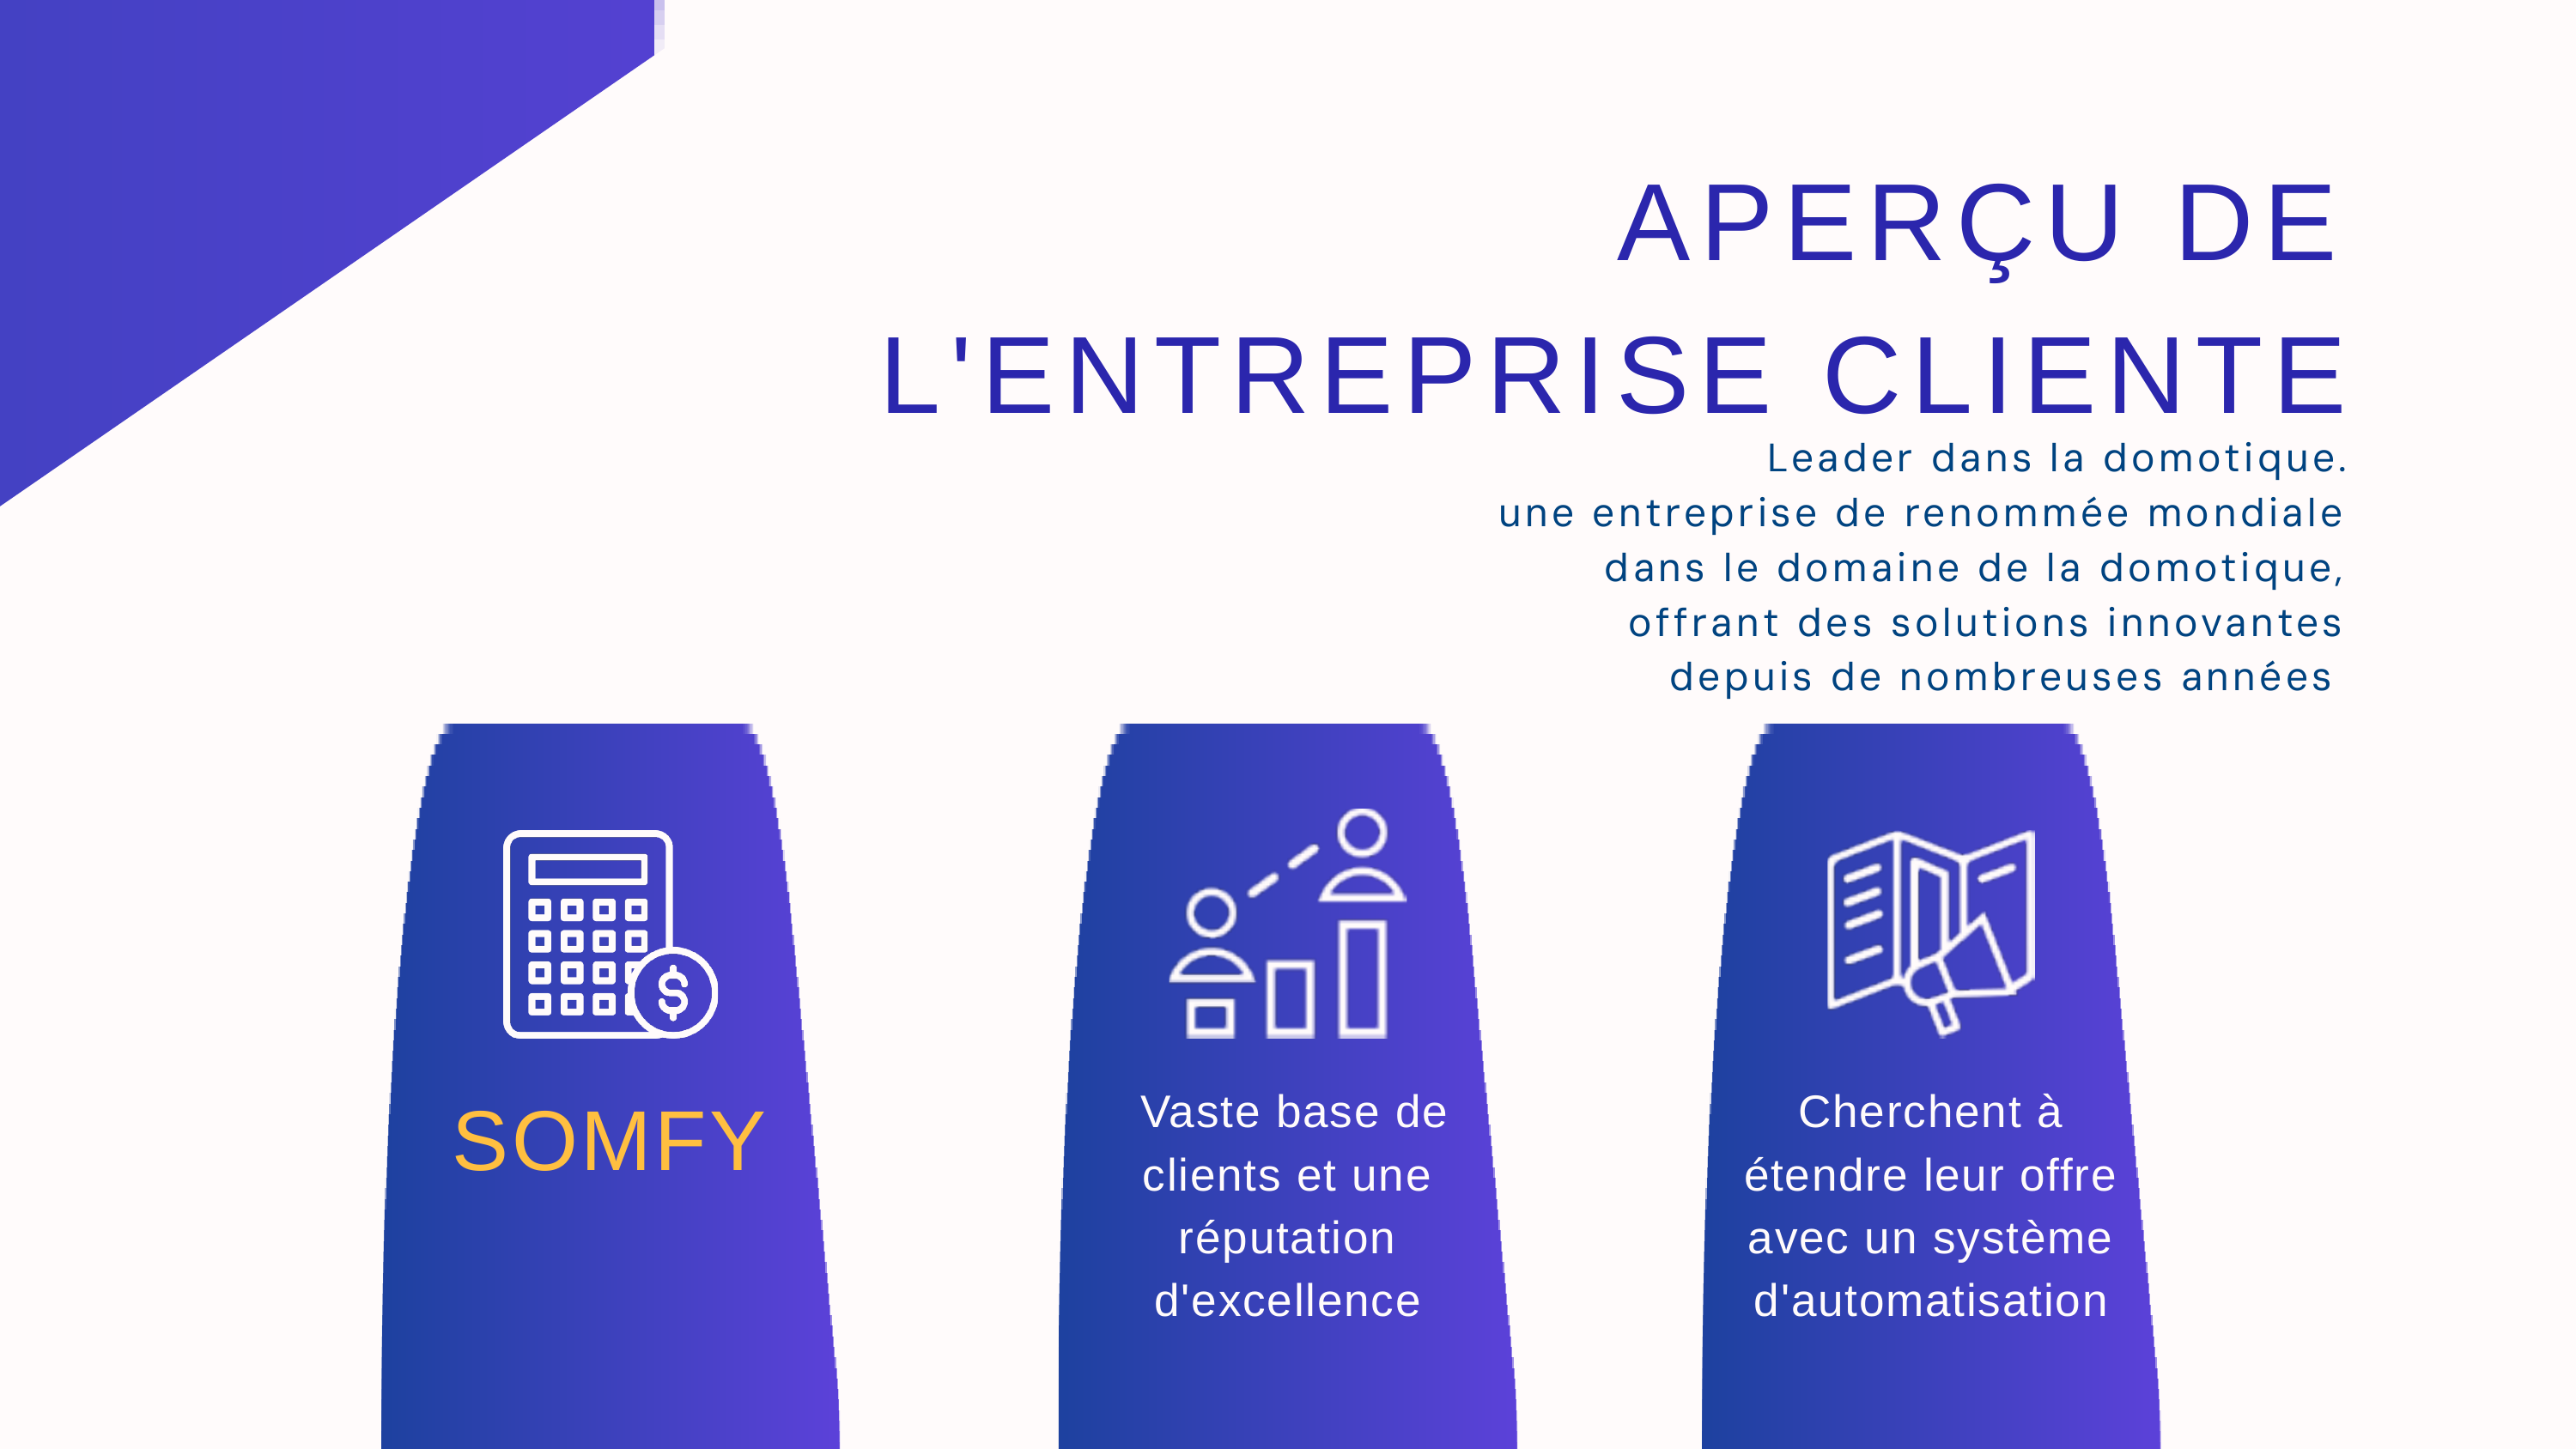

APERÇU DE L'ENTREPRISE CLIENTE
Leader dans la domotique.
une entreprise de renommée mondiale dans le domaine de la domotique, offrant des solutions innovantes depuis de nombreuses années

SOMFY
 Vaste base de clients et une réputation d'excellence
Cherchent à étendre leur offre avec un système d'automatisation